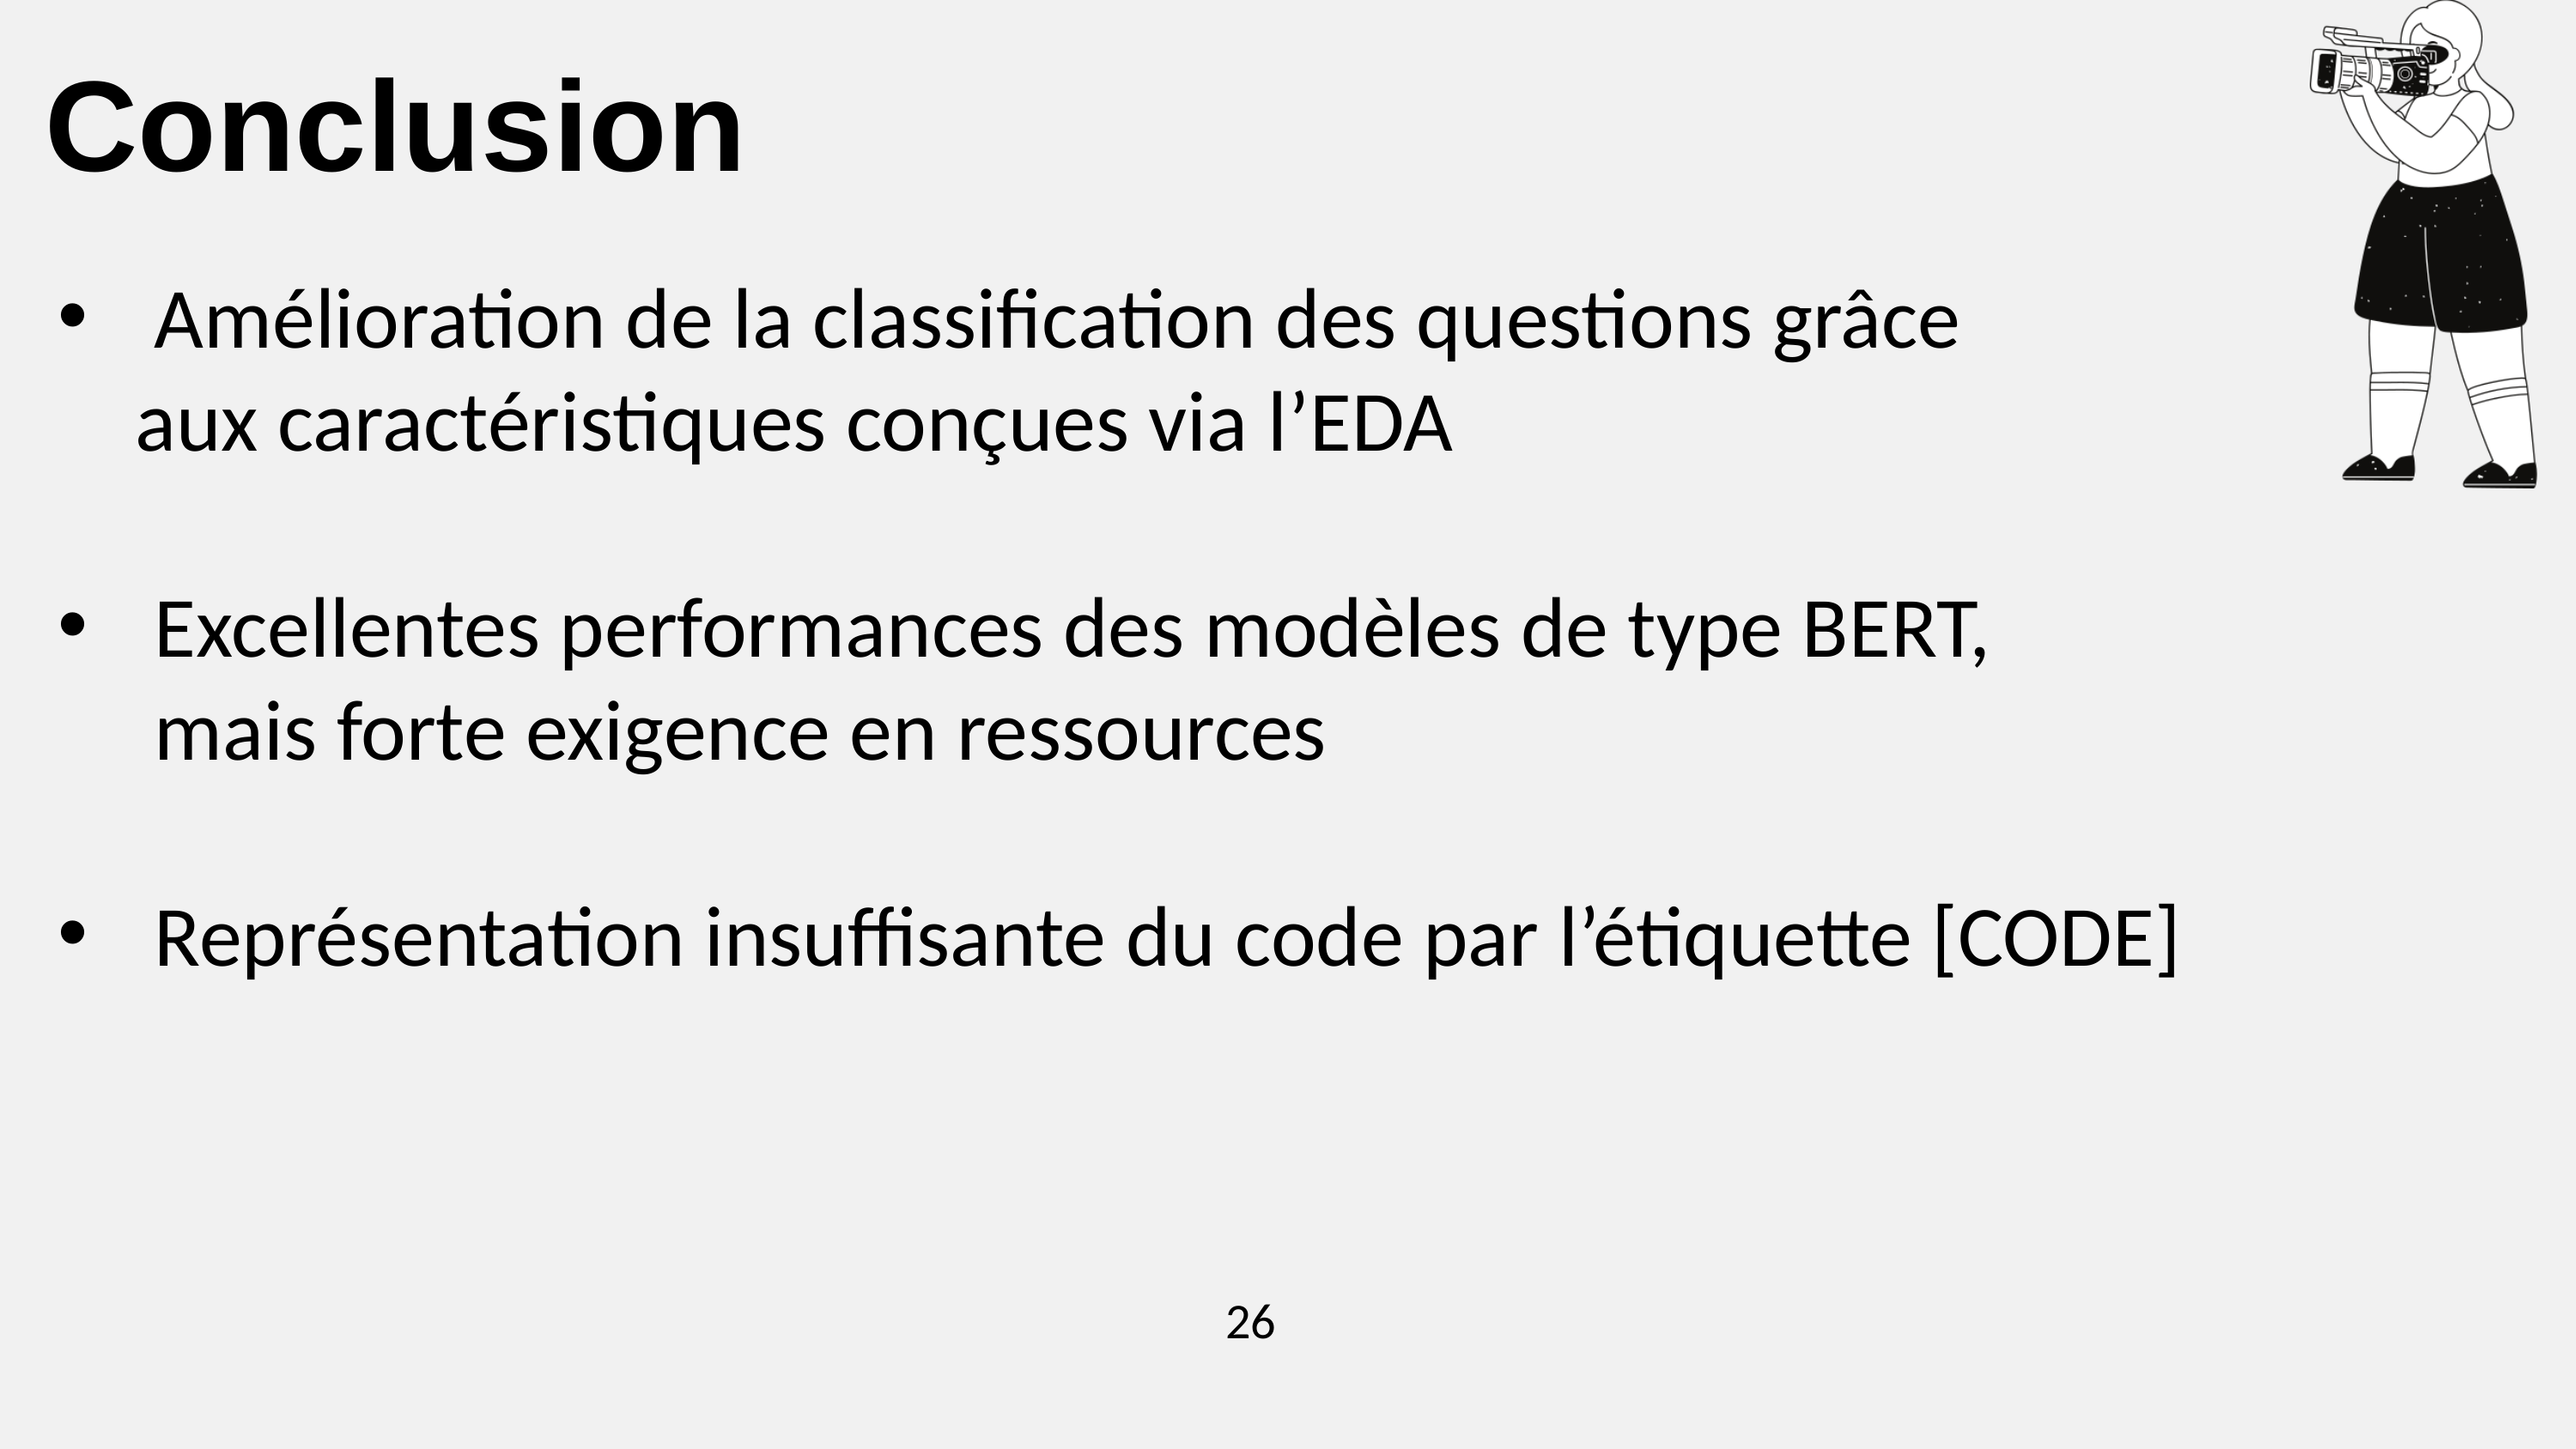

Conclusion
Amélioration de la classification des questions grâce
    aux caractéristiques conçues via l’EDA

Excellentes performances des modèles de type BERT,
     mais forte exigence en ressources

Représentation insuffisante du code par l’étiquette [CODE]

26